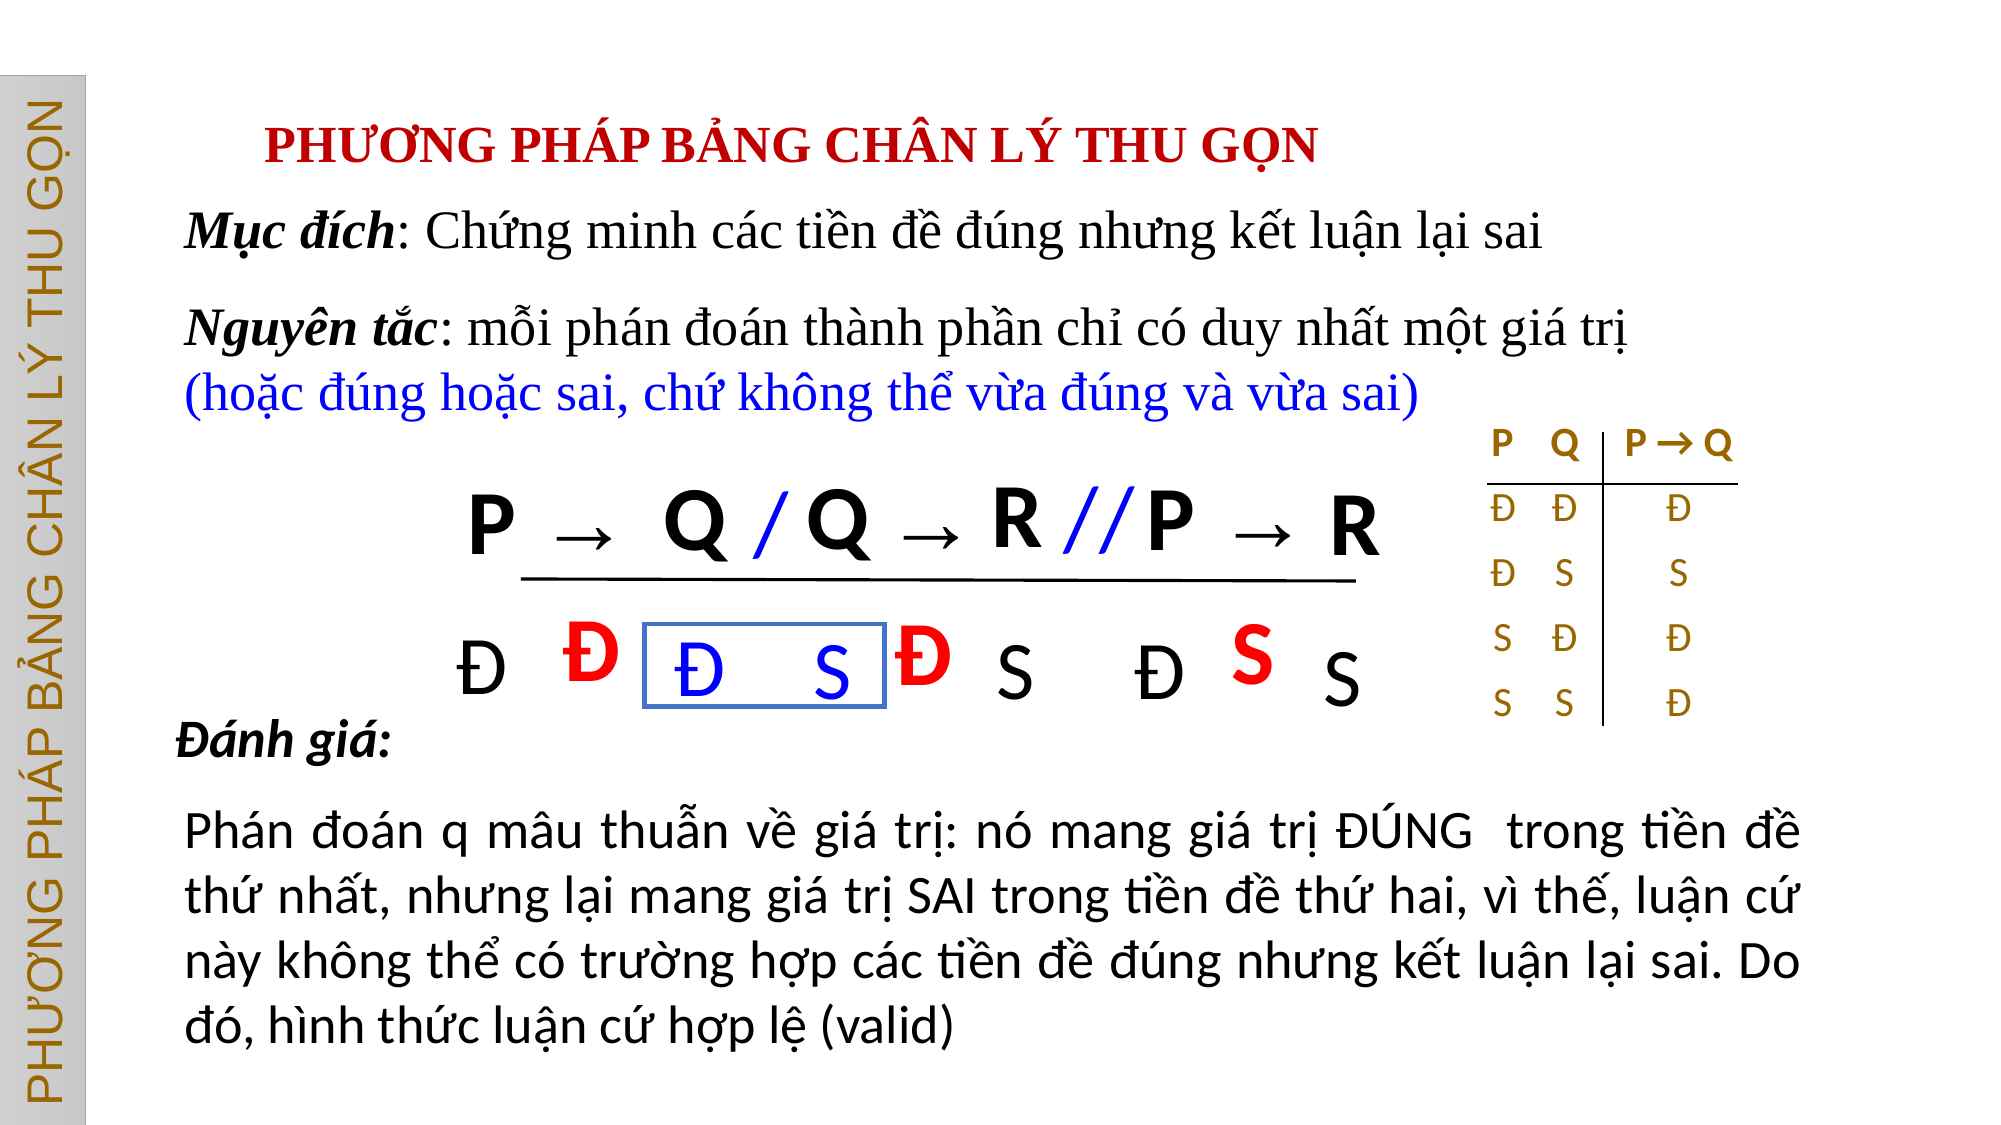

PHƯƠNG PHÁP BẢNG CHÂN LÝ THU GỌN
Mục đích: Chứng minh các tiền đề đúng nhưng kết luận lại sai
Nguyên tắc: mỗi phán đoán thành phần chỉ có duy nhất một giá trị (hoặc đúng hoặc sai, chứ không thể vừa đúng và vừa sai)
| P | Q | P → Q |
| --- | --- | --- |
| Đ | Đ | Đ |
| Đ | S | S |
| S | Đ | Đ |
| S | S | Đ |
R
Q
//
P
Q
→
→
P
→
/
R
PHƯƠNG PHÁP BẢNG CHÂN LÝ THU GỌN
Đ
S
Đ
Đ
Đ
S
S
Đ
S

Đánh giá:
Phán đoán q mâu thuẫn về giá trị: nó mang giá trị ĐÚNG  trong tiền đề thứ nhất, nhưng lại mang giá trị SAI trong tiền đề thứ hai, vì thế, luận cứ này không thể có trường hợp các tiền đề đúng nhưng kết luận lại sai. Do đó, hình thức luận cứ hợp lệ (valid)